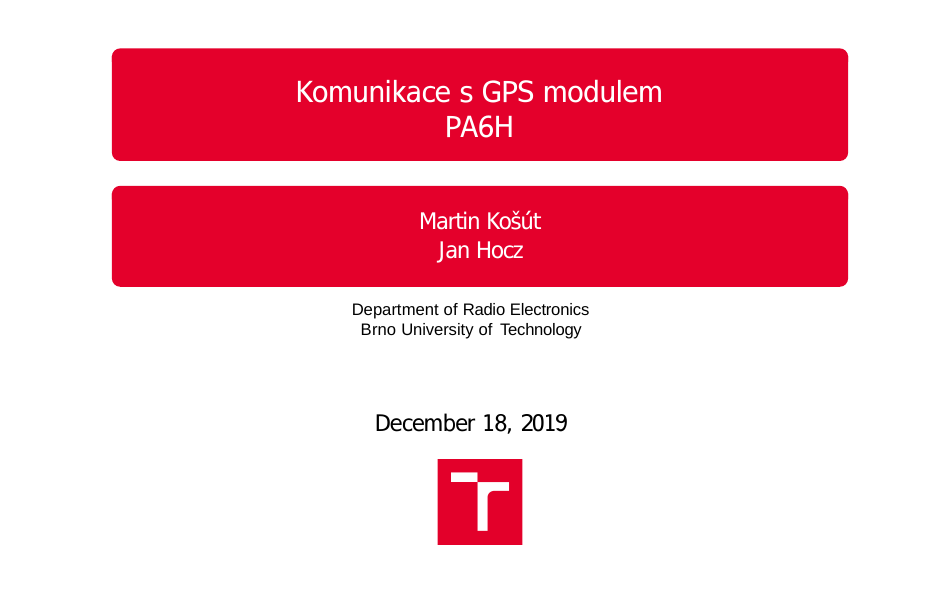

# Komunikace s GPS modulem PA6H

Martin Košút
Jan Hocz
Department of Radio Electronics  Brno University of Technology
December 18, 2019